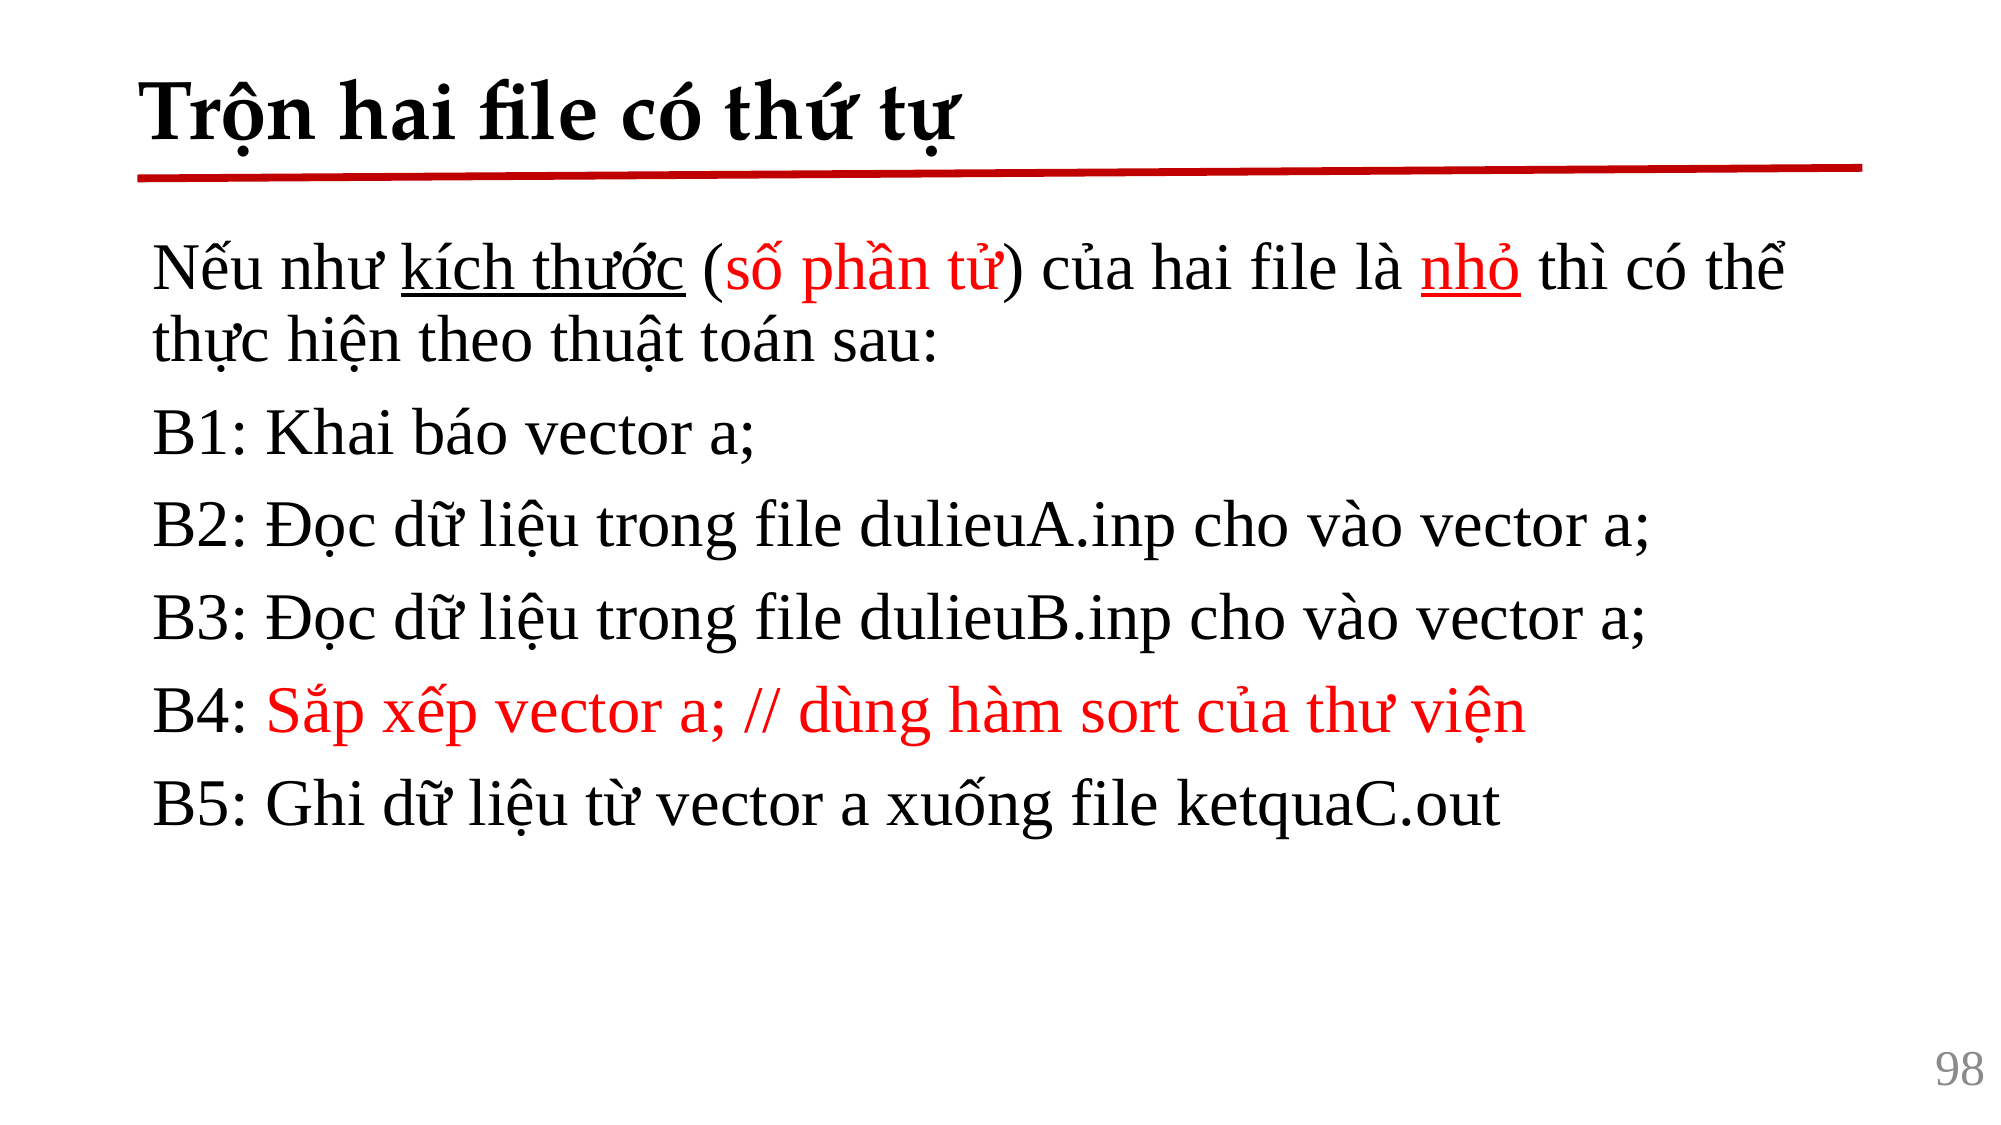

# Trộn hai file có thứ tự
Nếu như kích thước (số phần tử) của hai file là nhỏ thì có thể thực hiện theo thuật toán sau:
B1: Khai báo vector a;
B2: Đọc dữ liệu trong file dulieuA.inp cho vào vector a;
B3: Đọc dữ liệu trong file dulieuB.inp cho vào vector a;
B4: Sắp xếp vector a; // dùng hàm sort của thư viện
B5: Ghi dữ liệu từ vector a xuống file ketquaC.out

98